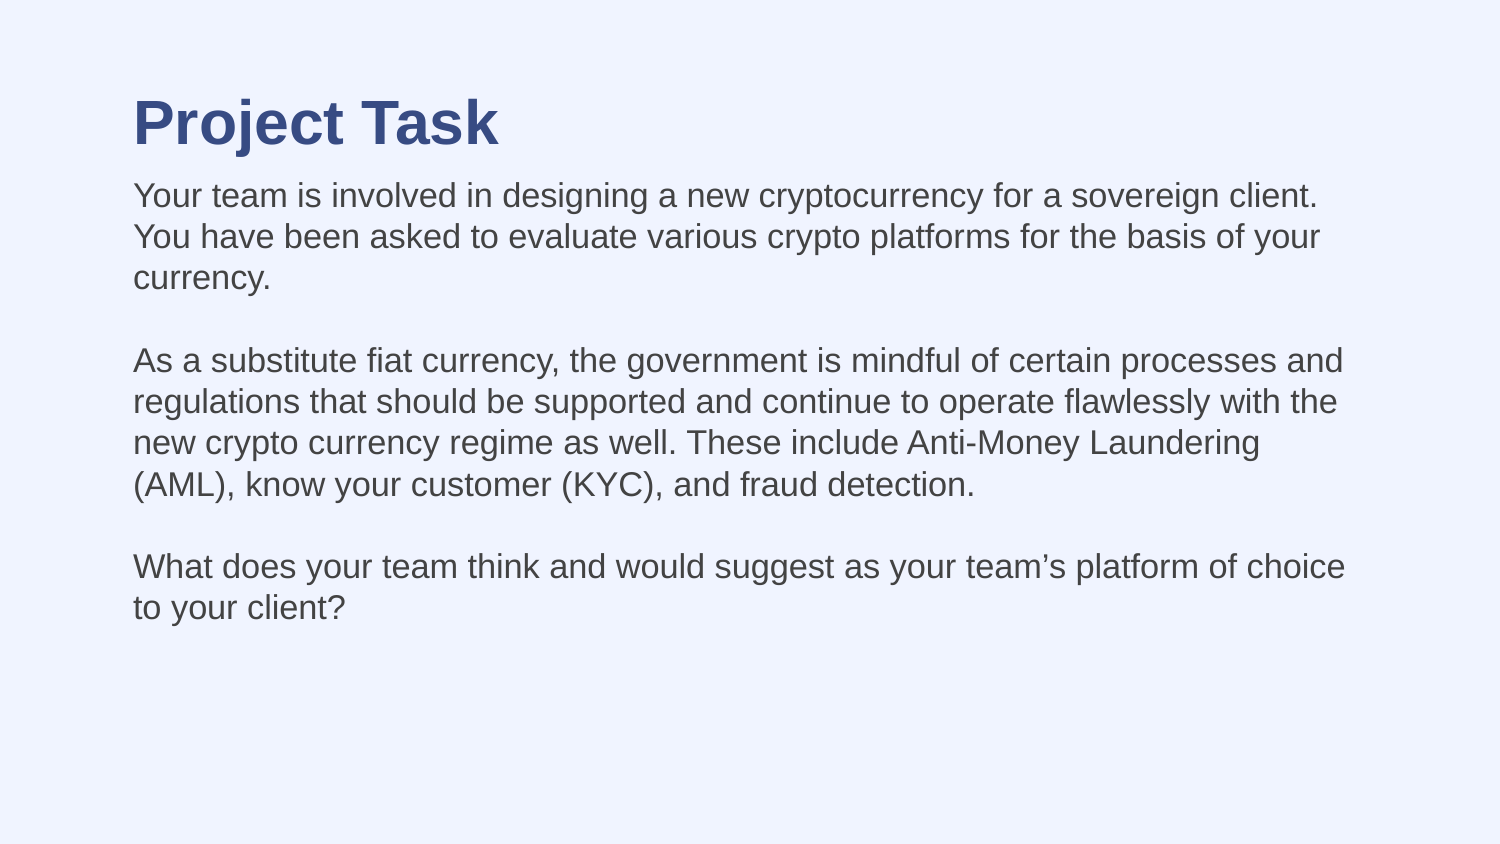

# Project Task
Your team is involved in designing a new cryptocurrency for a sovereign client. You have been asked to evaluate various crypto platforms for the basis of your currency.

As a substitute fiat currency, the government is mindful of certain processes and regulations that should be supported and continue to operate flawlessly with the new crypto currency regime as well. These include Anti-Money Laundering (AML), know your customer (KYC), and fraud detection.

What does your team think and would suggest as your team’s platform of choice to your client?